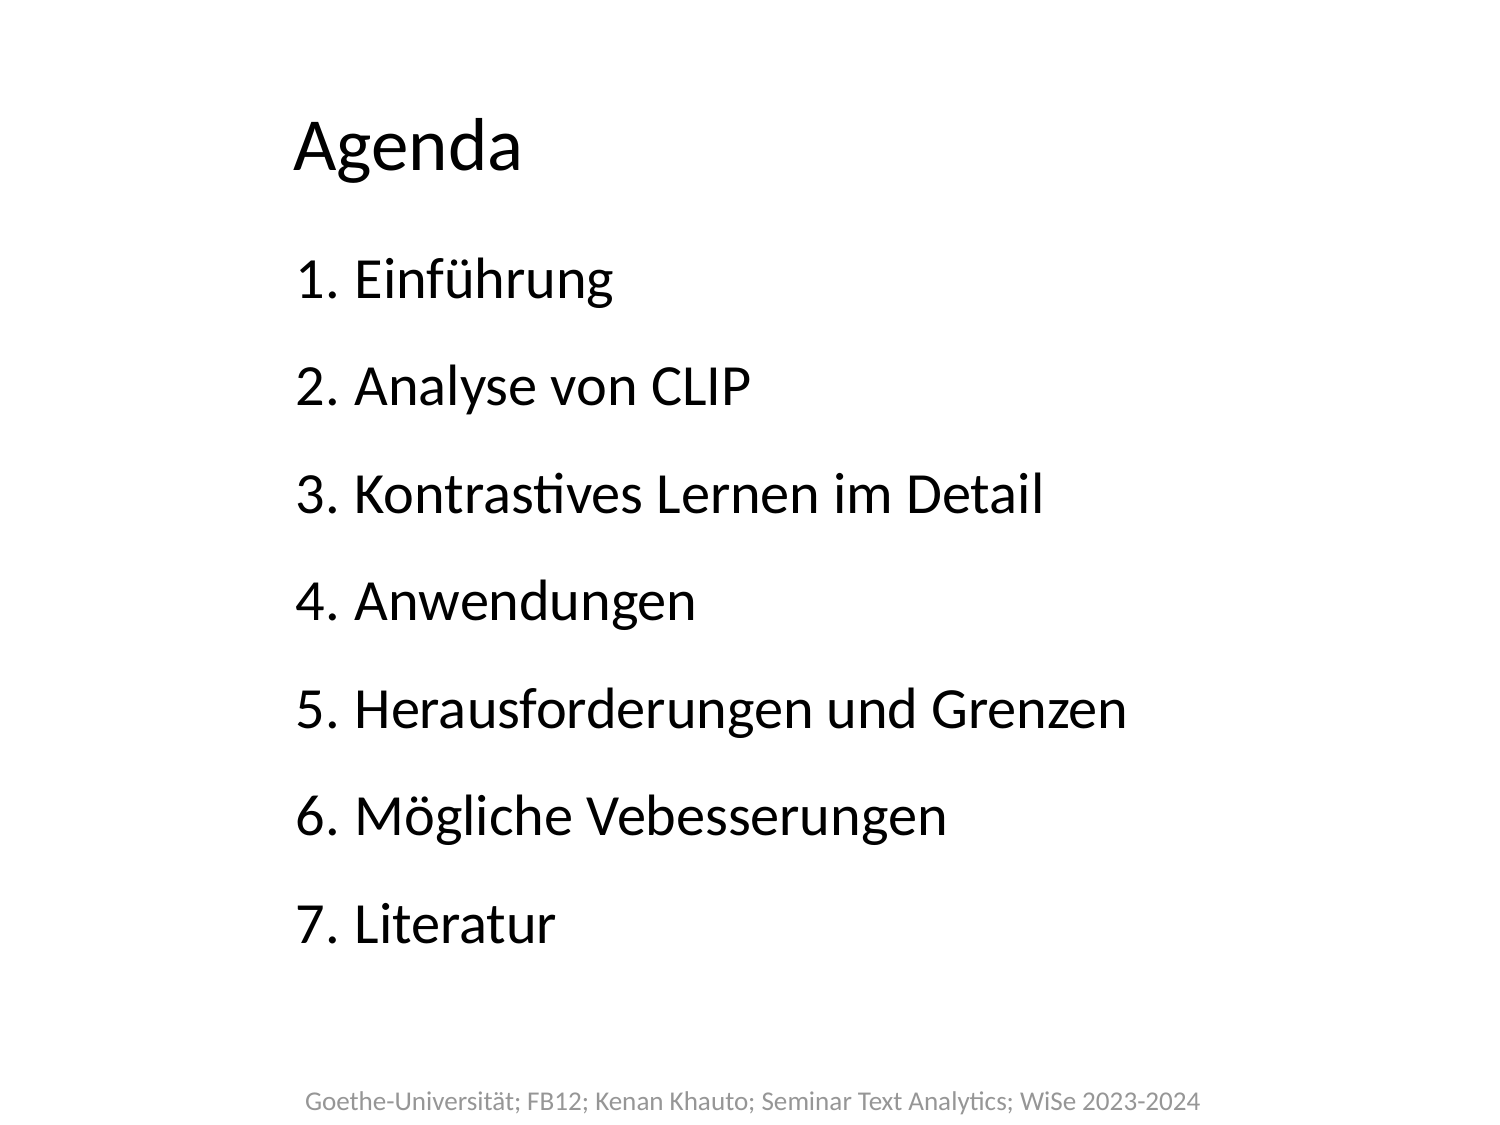

# Agenda
Einführung
Analyse von CLIP
Kontrastives Lernen im Detail
Anwendungen
Herausforderungen und Grenzen
Mögliche Vebesserungen
Literatur